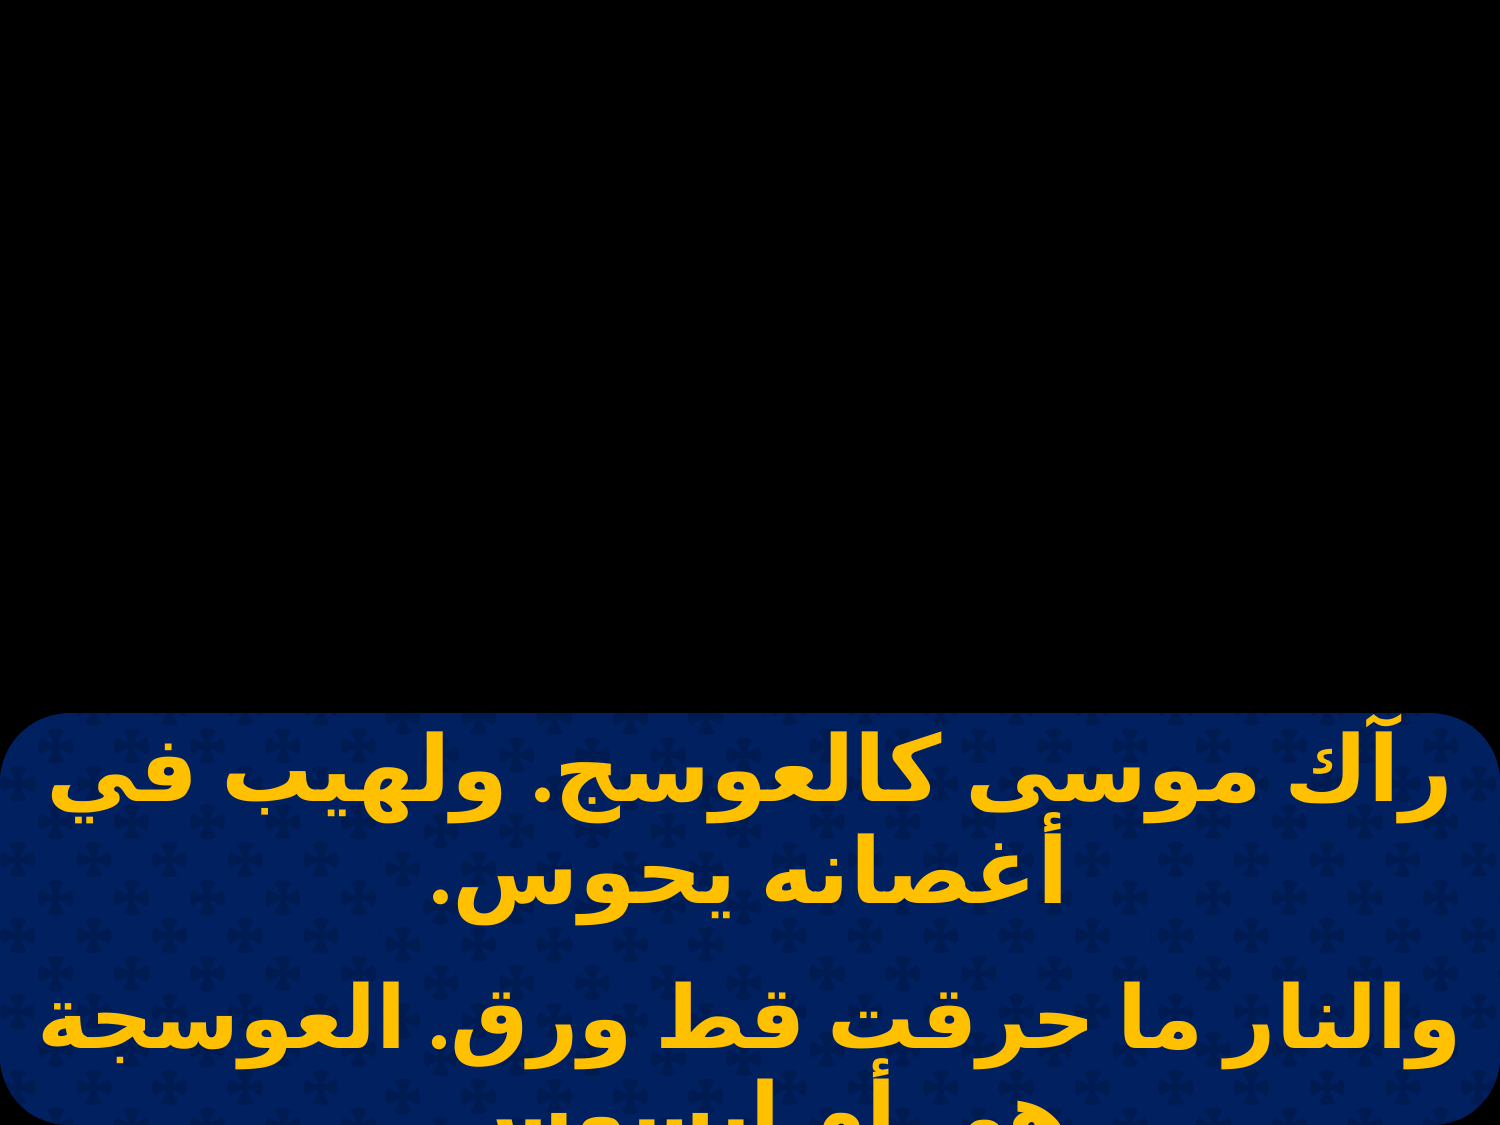

| رآك موسى كالعوسج. ولهيب في أغصانه يحوس. |
| --- |
|  |
| والنار ما حرقت قط ورق. العوسجة هي أم ايسوس. |